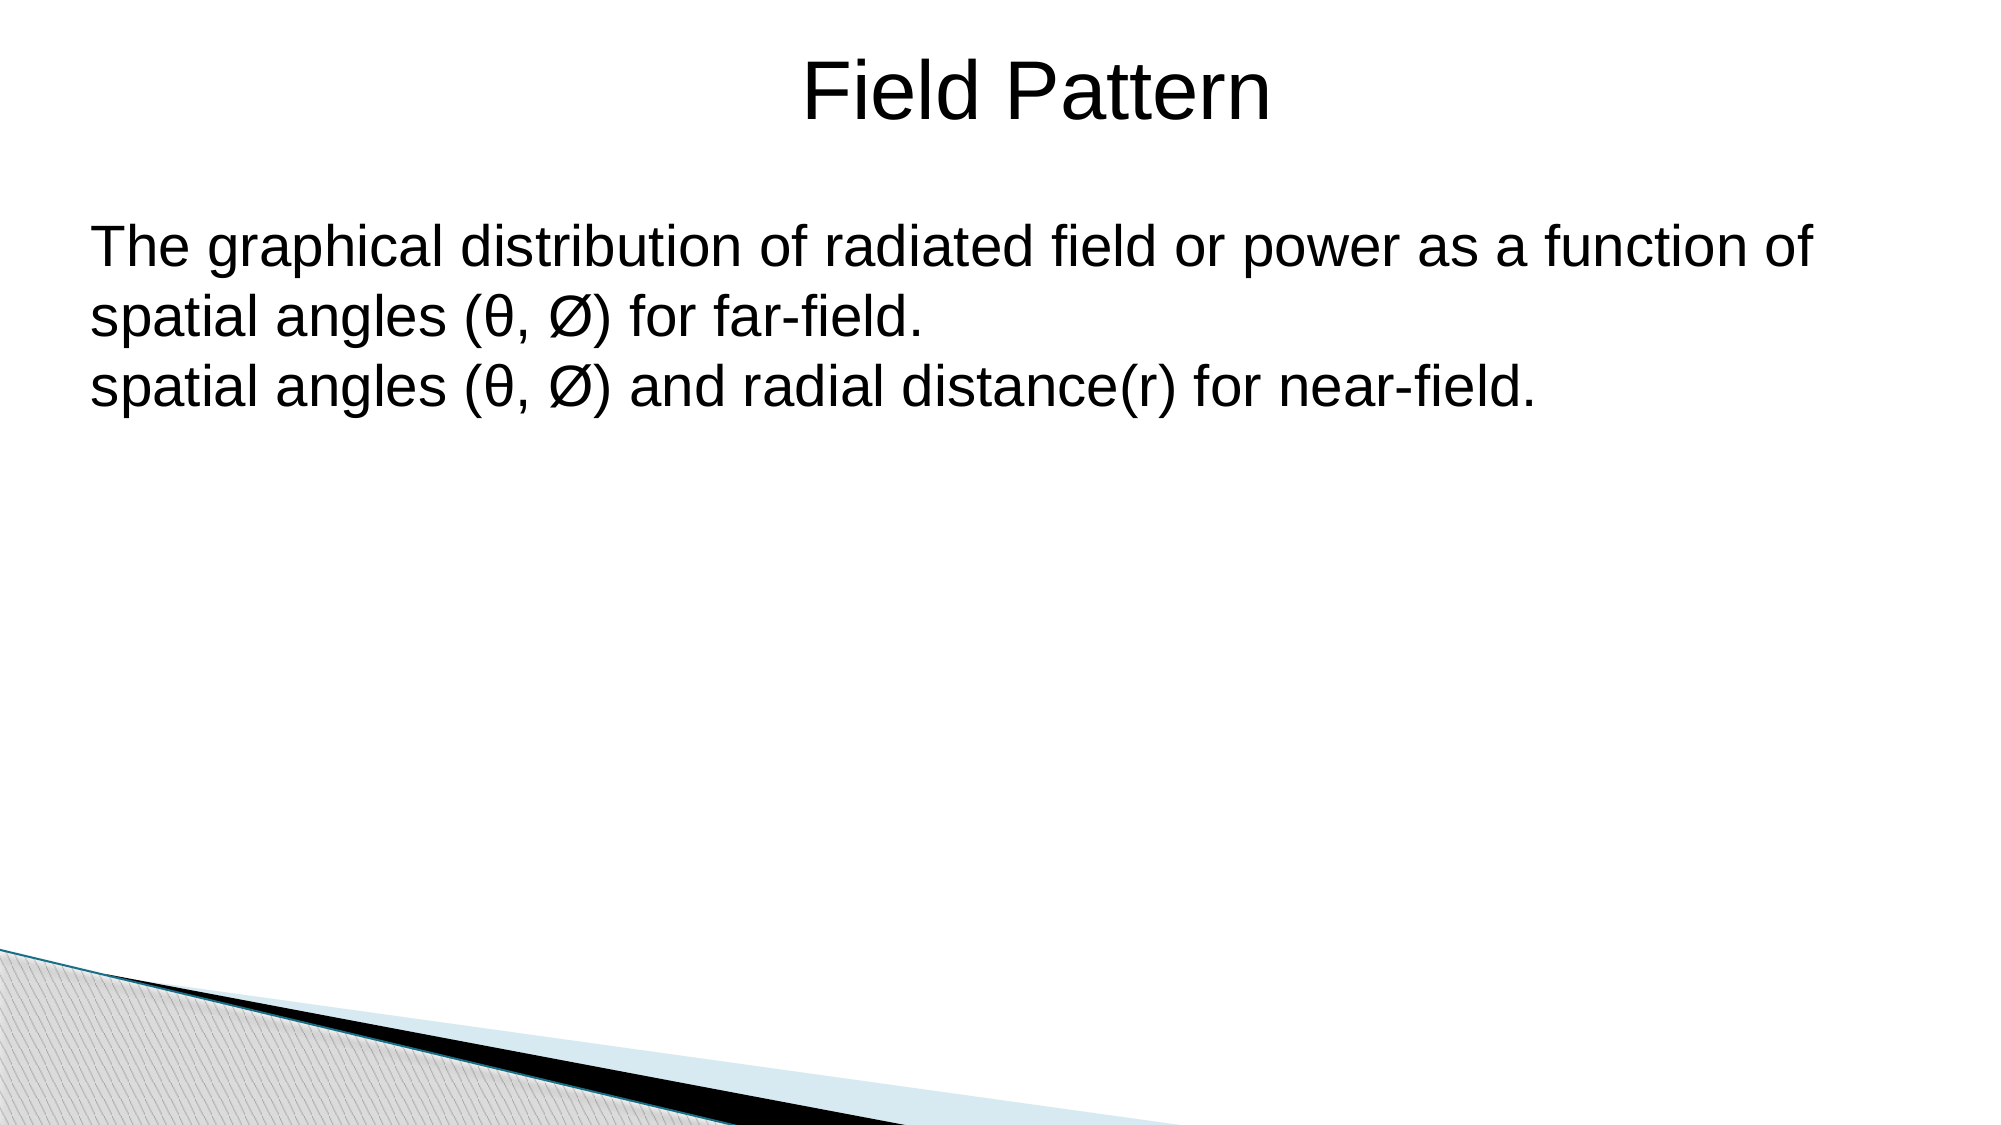

Field Pattern
The graphical distribution of radiated field or power as a function of
spatial angles (θ, Ø) for far-field.
spatial angles (θ, Ø) and radial distance(r) for near-field.